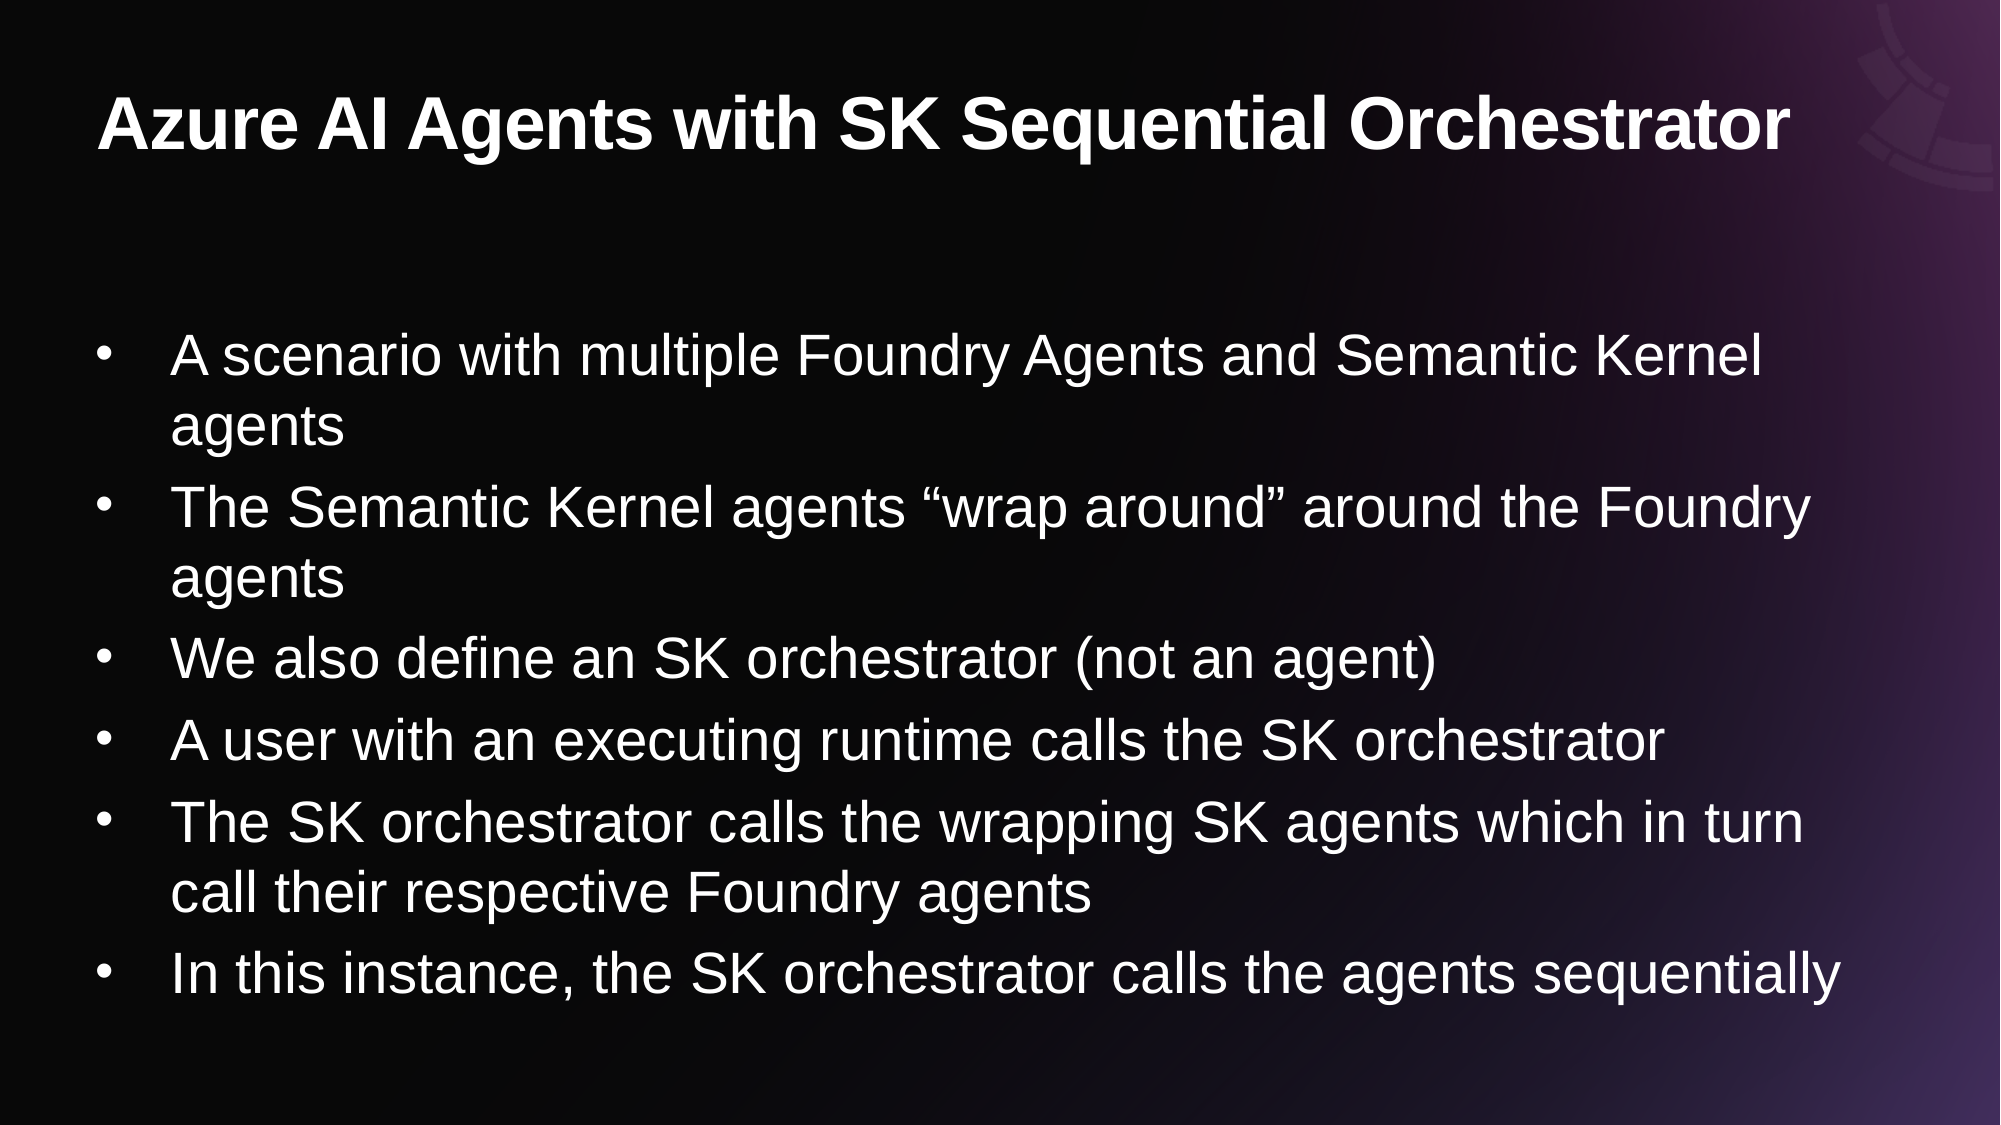

# Azure AI Agents with SK Sequential Orchestrator

A scenario with multiple Foundry Agents and Semantic Kernel agents
The Semantic Kernel agents “wrap around” around the Foundry agents
We also define an SK orchestrator (not an agent)
A user with an executing runtime calls the SK orchestrator
The SK orchestrator calls the wrapping SK agents which in turn call their respective Foundry agents
In this instance, the SK orchestrator calls the agents sequentially